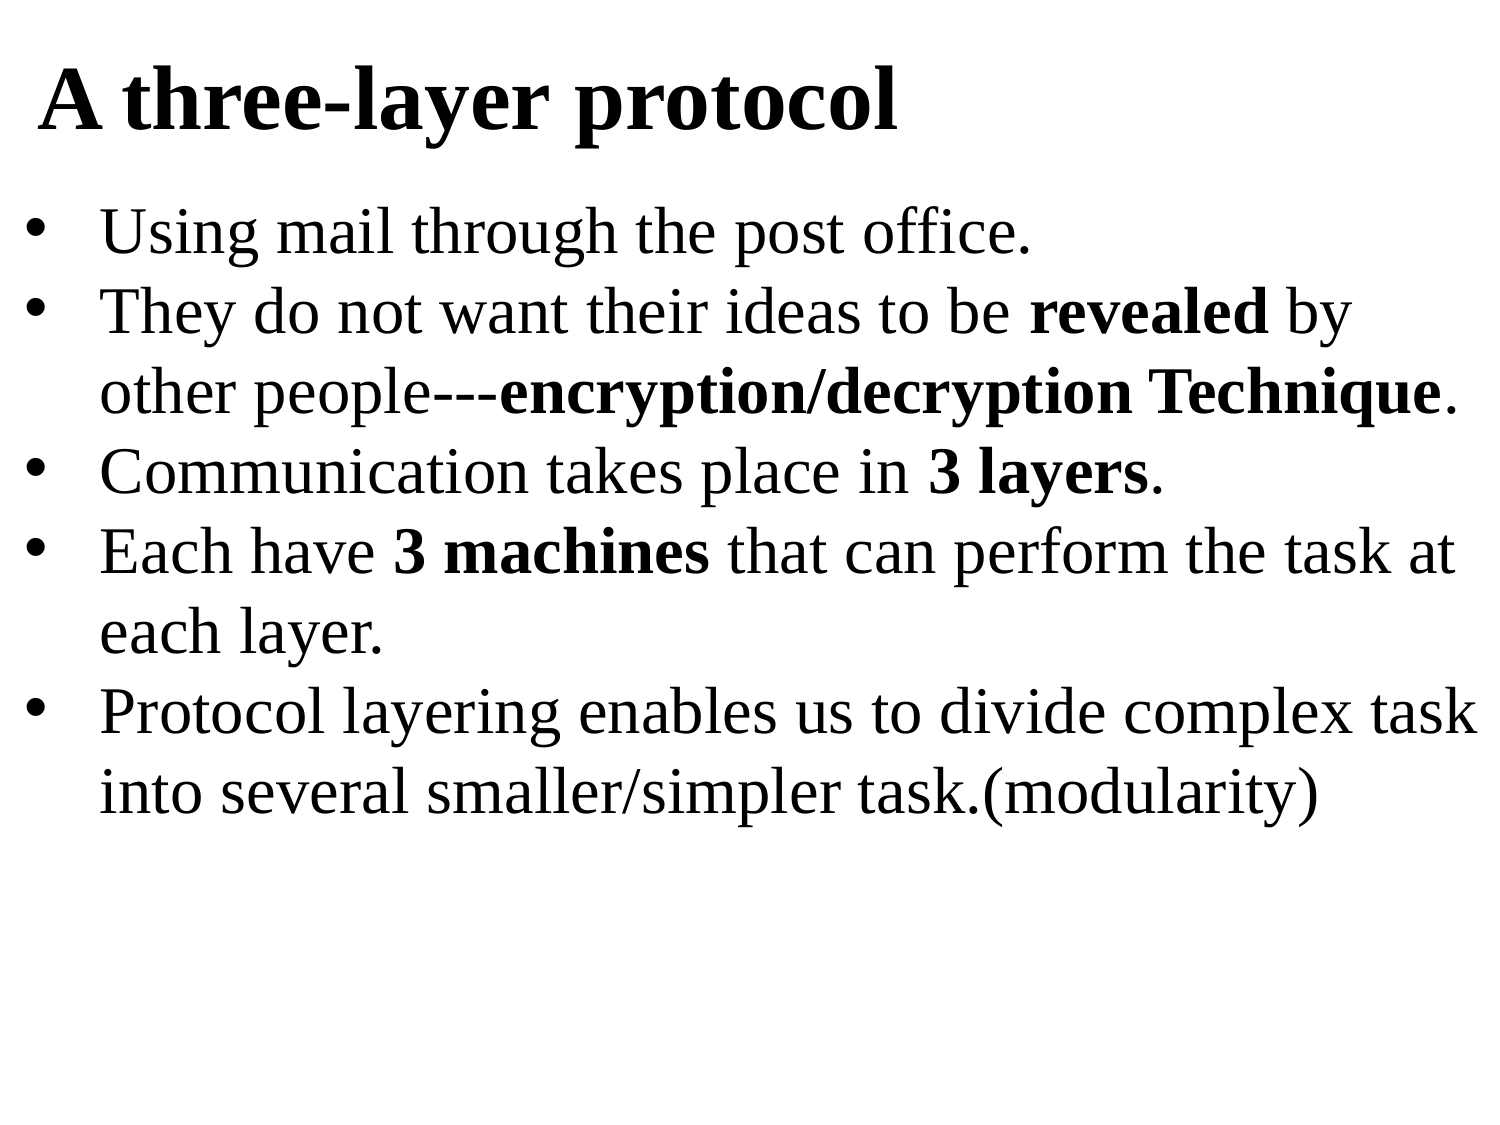

# A three-layer protocol
Using mail through the post office.
They do not want their ideas to be revealed by other people---encryption/decryption Technique.
Communication takes place in 3 layers.
Each have 3 machines that can perform the task at each layer.
Protocol layering enables us to divide complex task into several smaller/simpler task.(modularity)